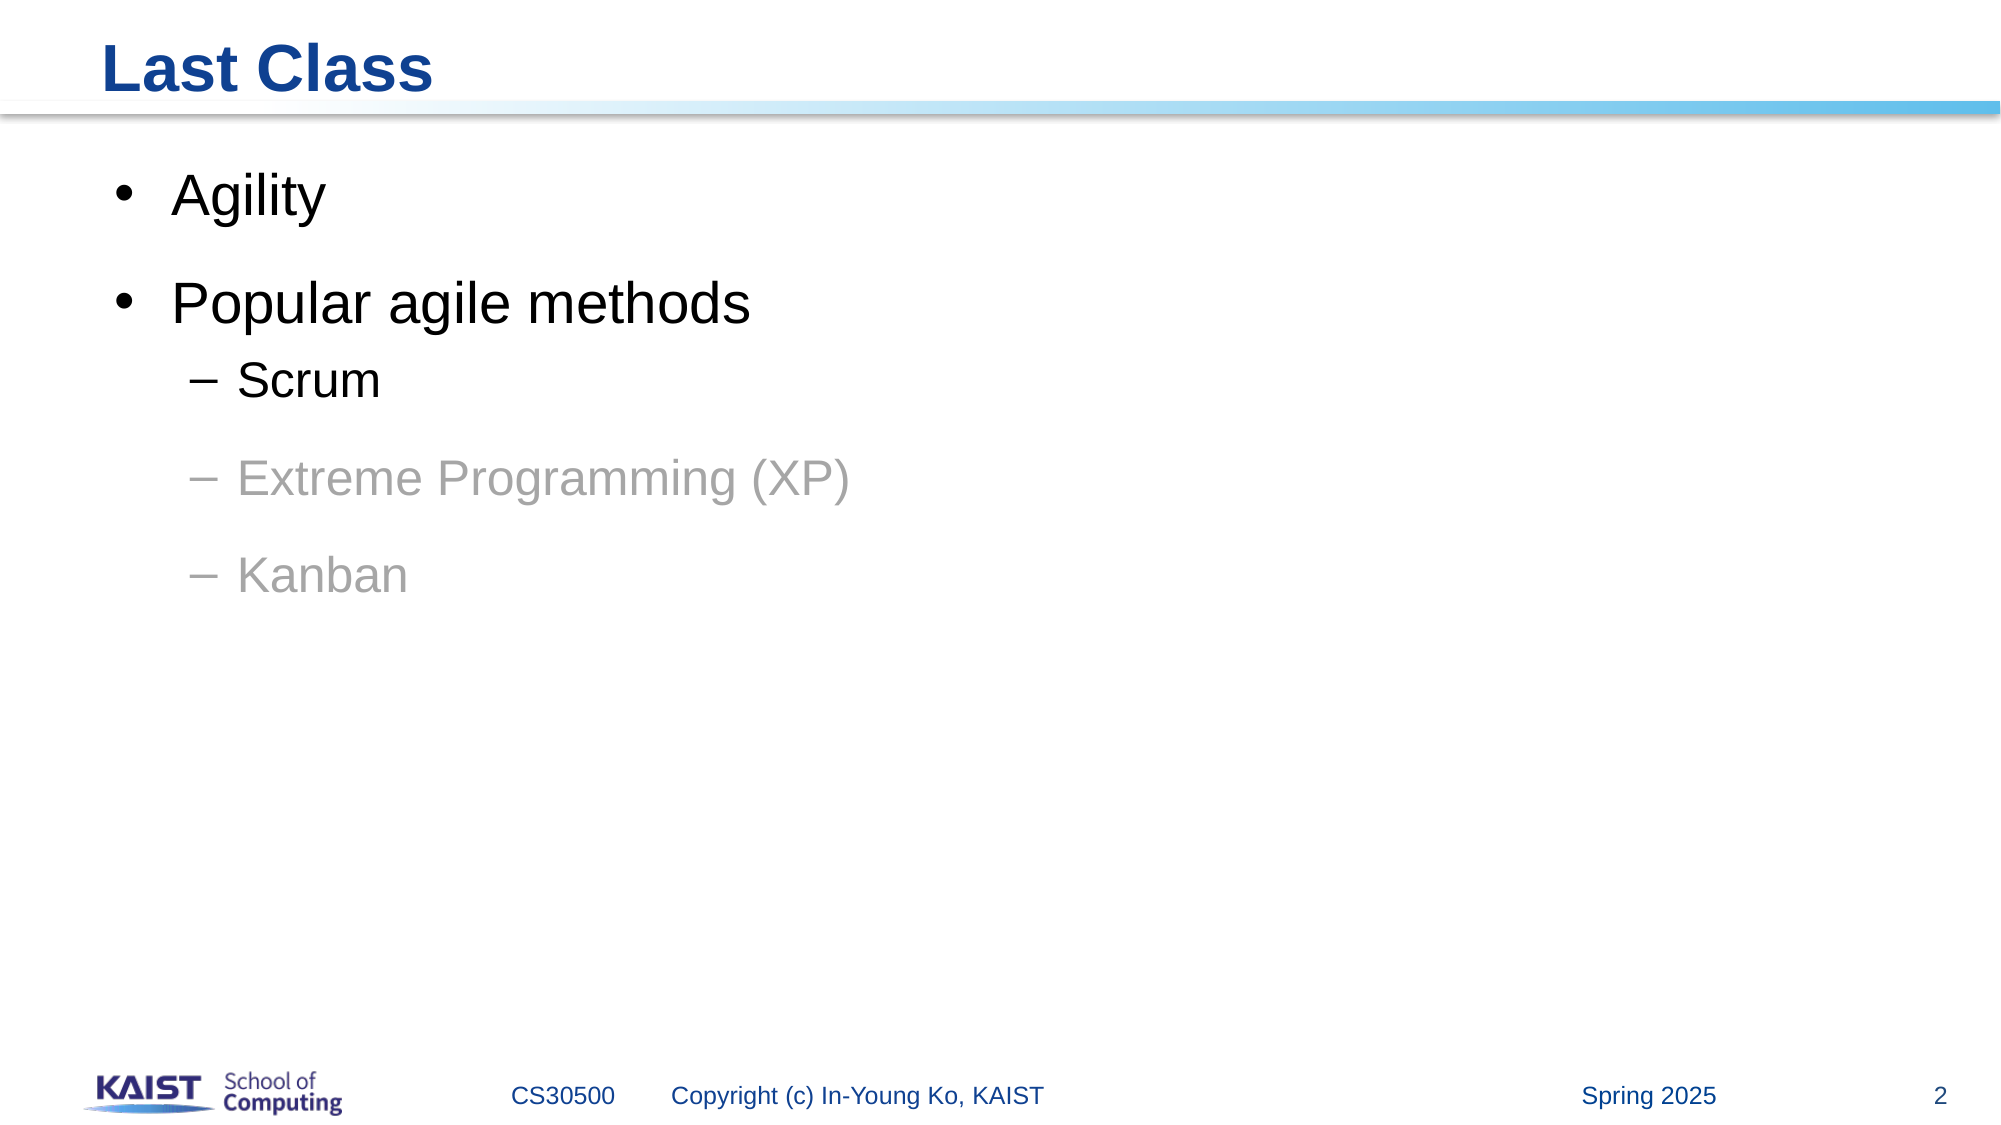

# Last Class
Agility
Popular agile methods
Scrum
Extreme Programming (XP)
Kanban
Spring 2025
CS30500        Copyright (c) In-Young Ko, KAIST
2